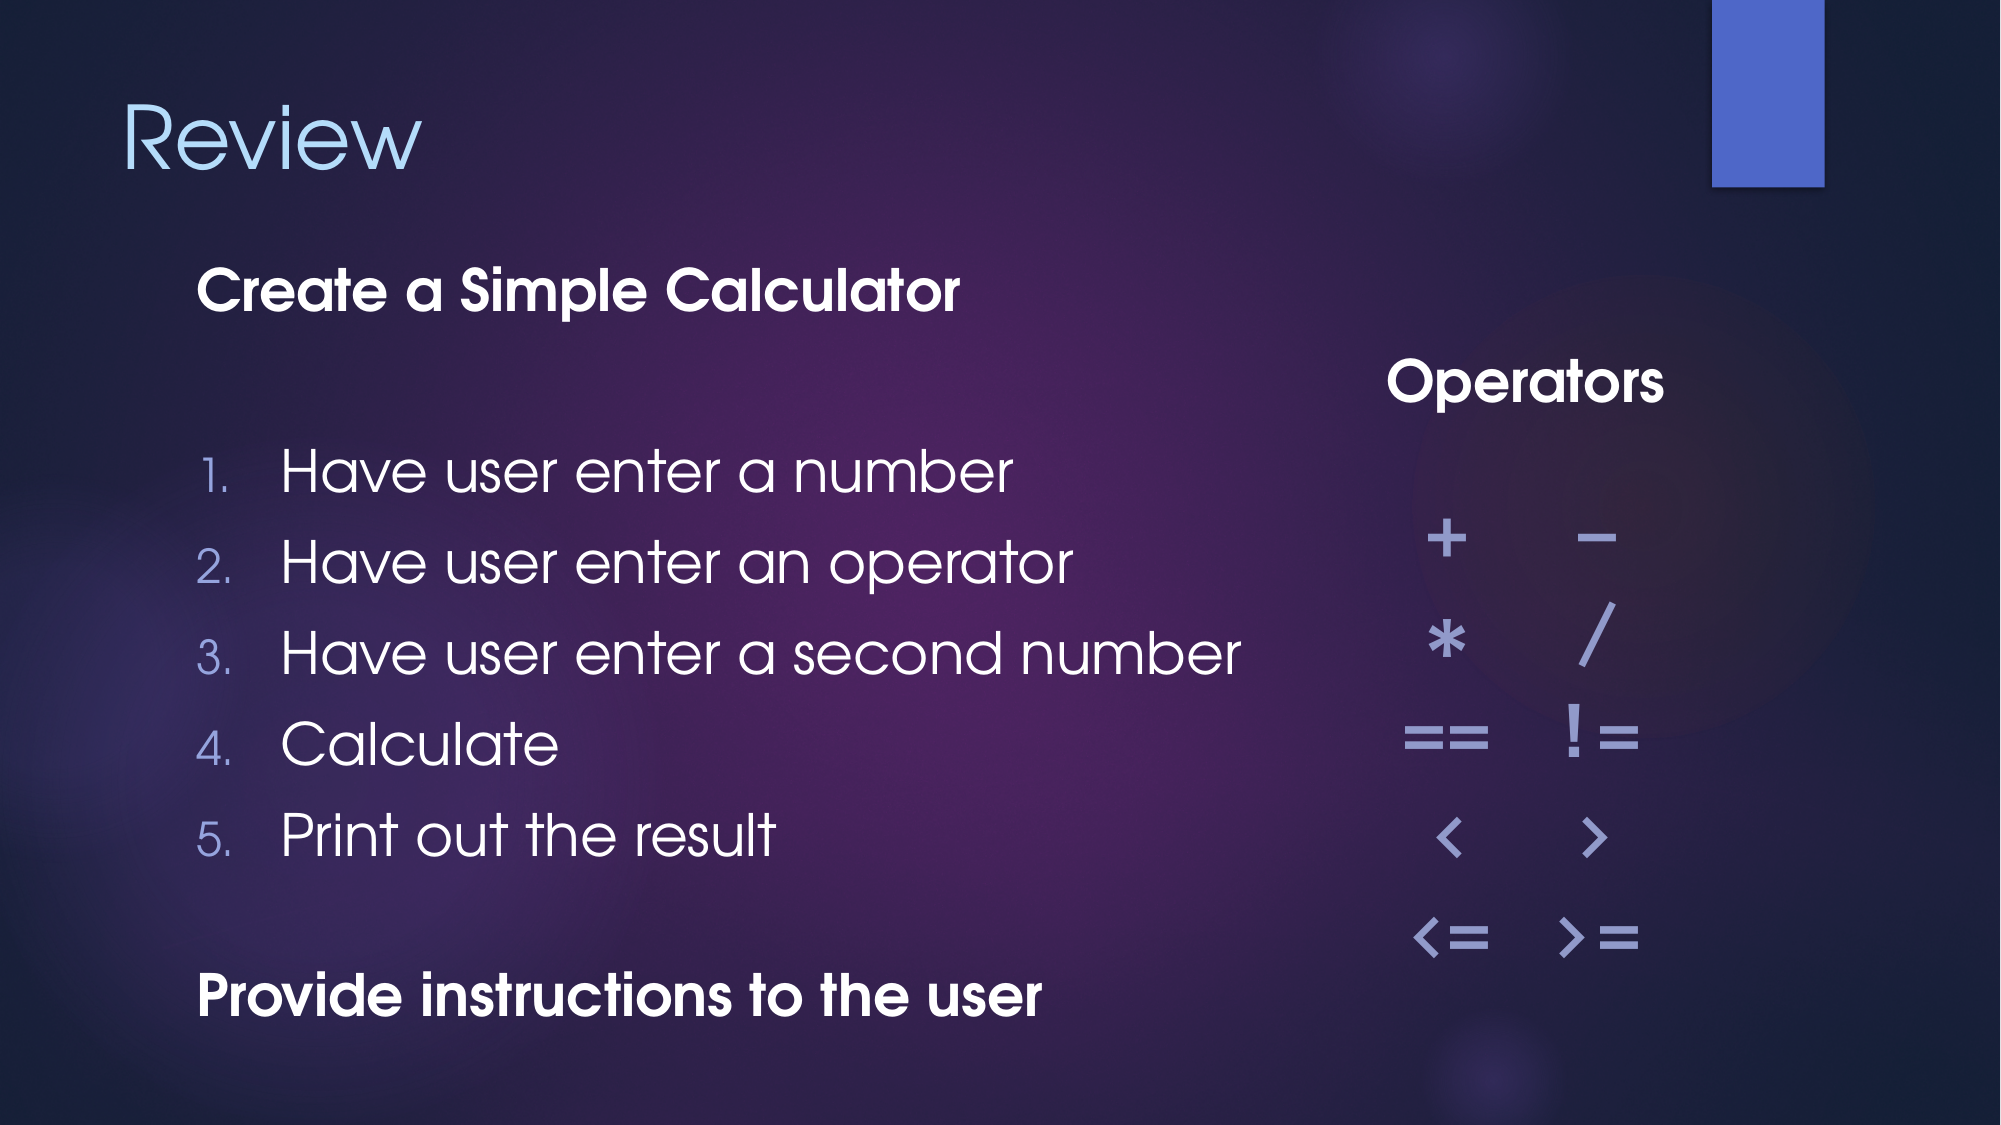

# Review
Create a Simple Calculator

Have user enter a number
Have user enter an operator
Have user enter a second number
Calculate
Print out the result
Provide instructions to the user
Operators

+	-
*	/
==	!=
<	>
<=	>=